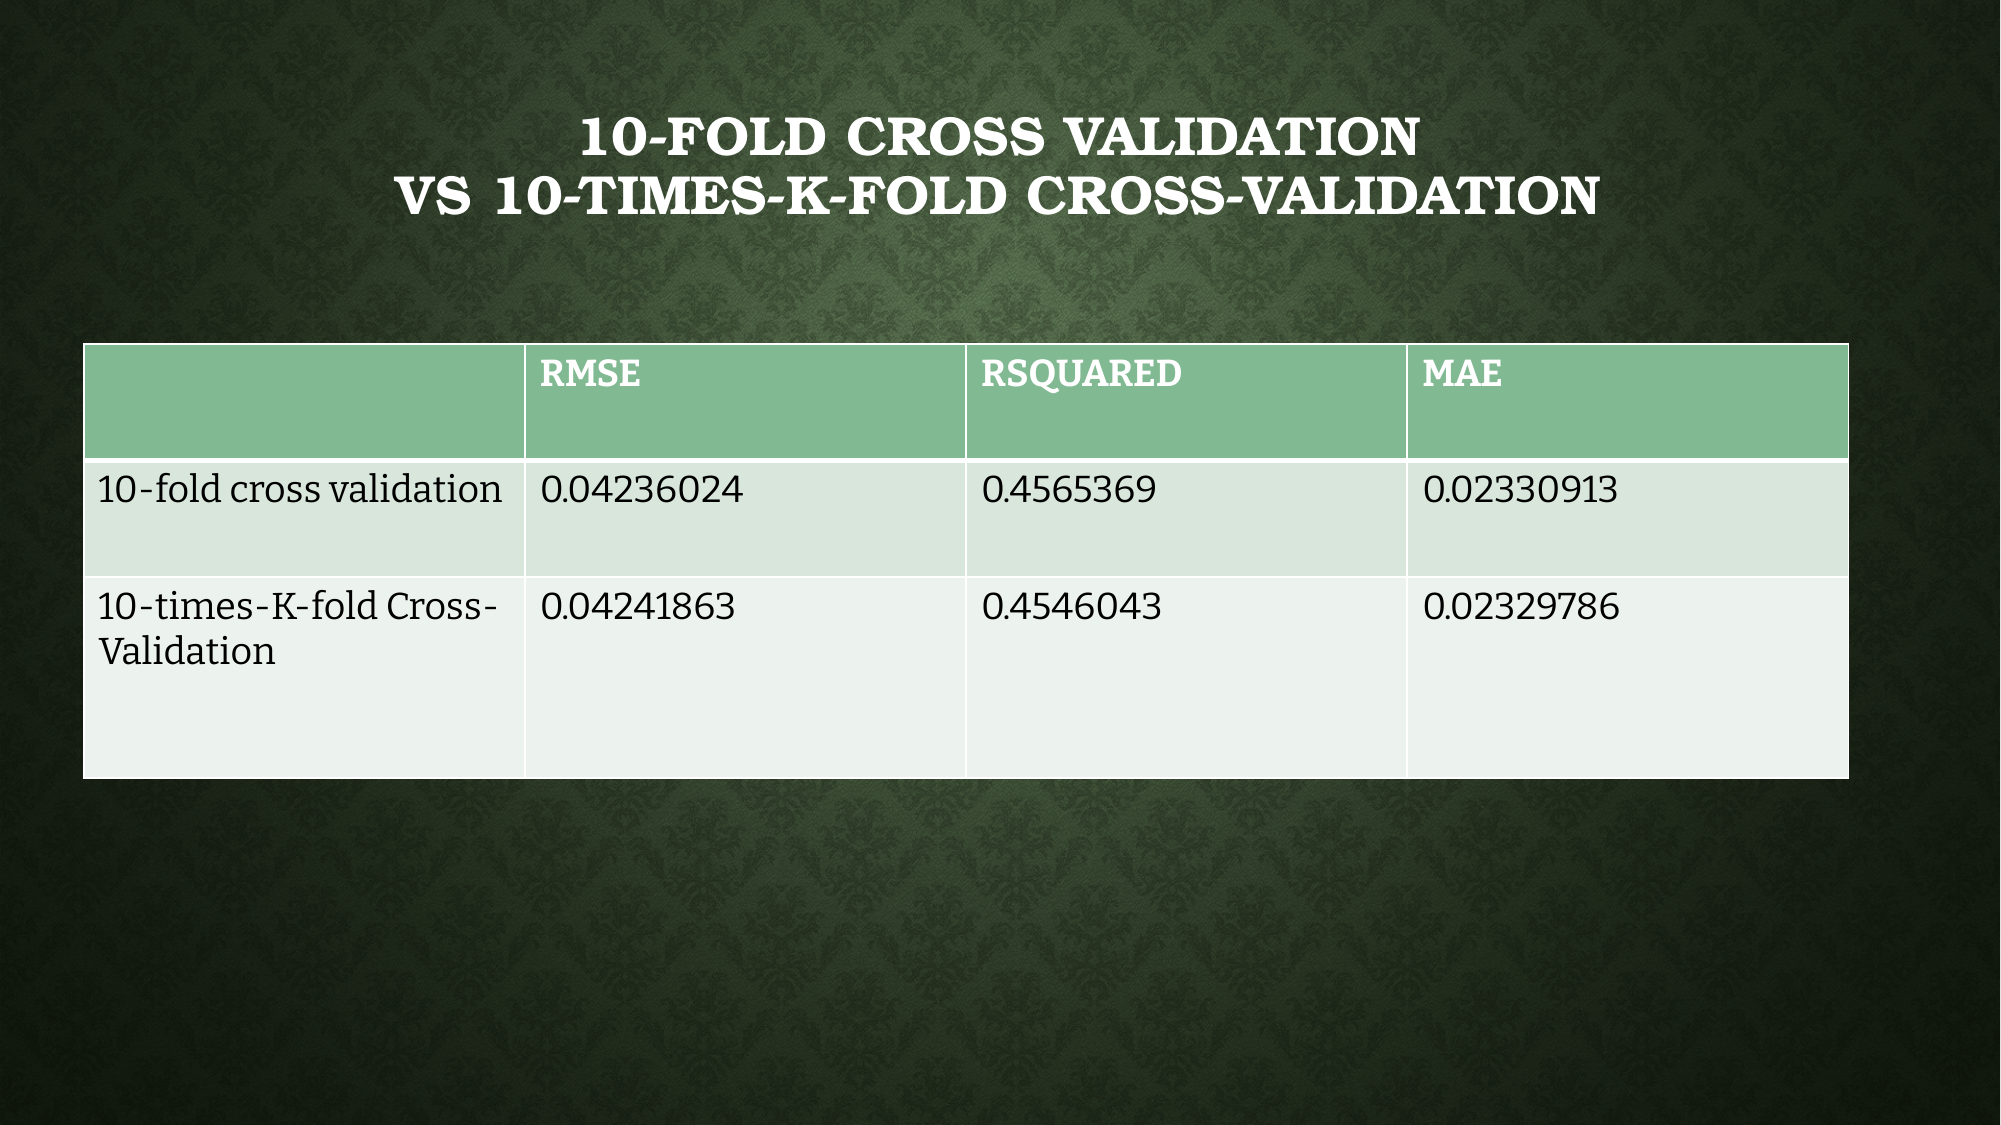

# 10-fold cross validation VS 10-times-K-fold Cross-Validation
|  | RMSE | RSQUARED | MAE |
| --- | --- | --- | --- |
| 10-fold cross validation | 0.04236024 | 0.4565369 | 0.02330913 |
| 10-times-K-fold Cross-Validation | 0.04241863 | 0.4546043 | 0.02329786 |